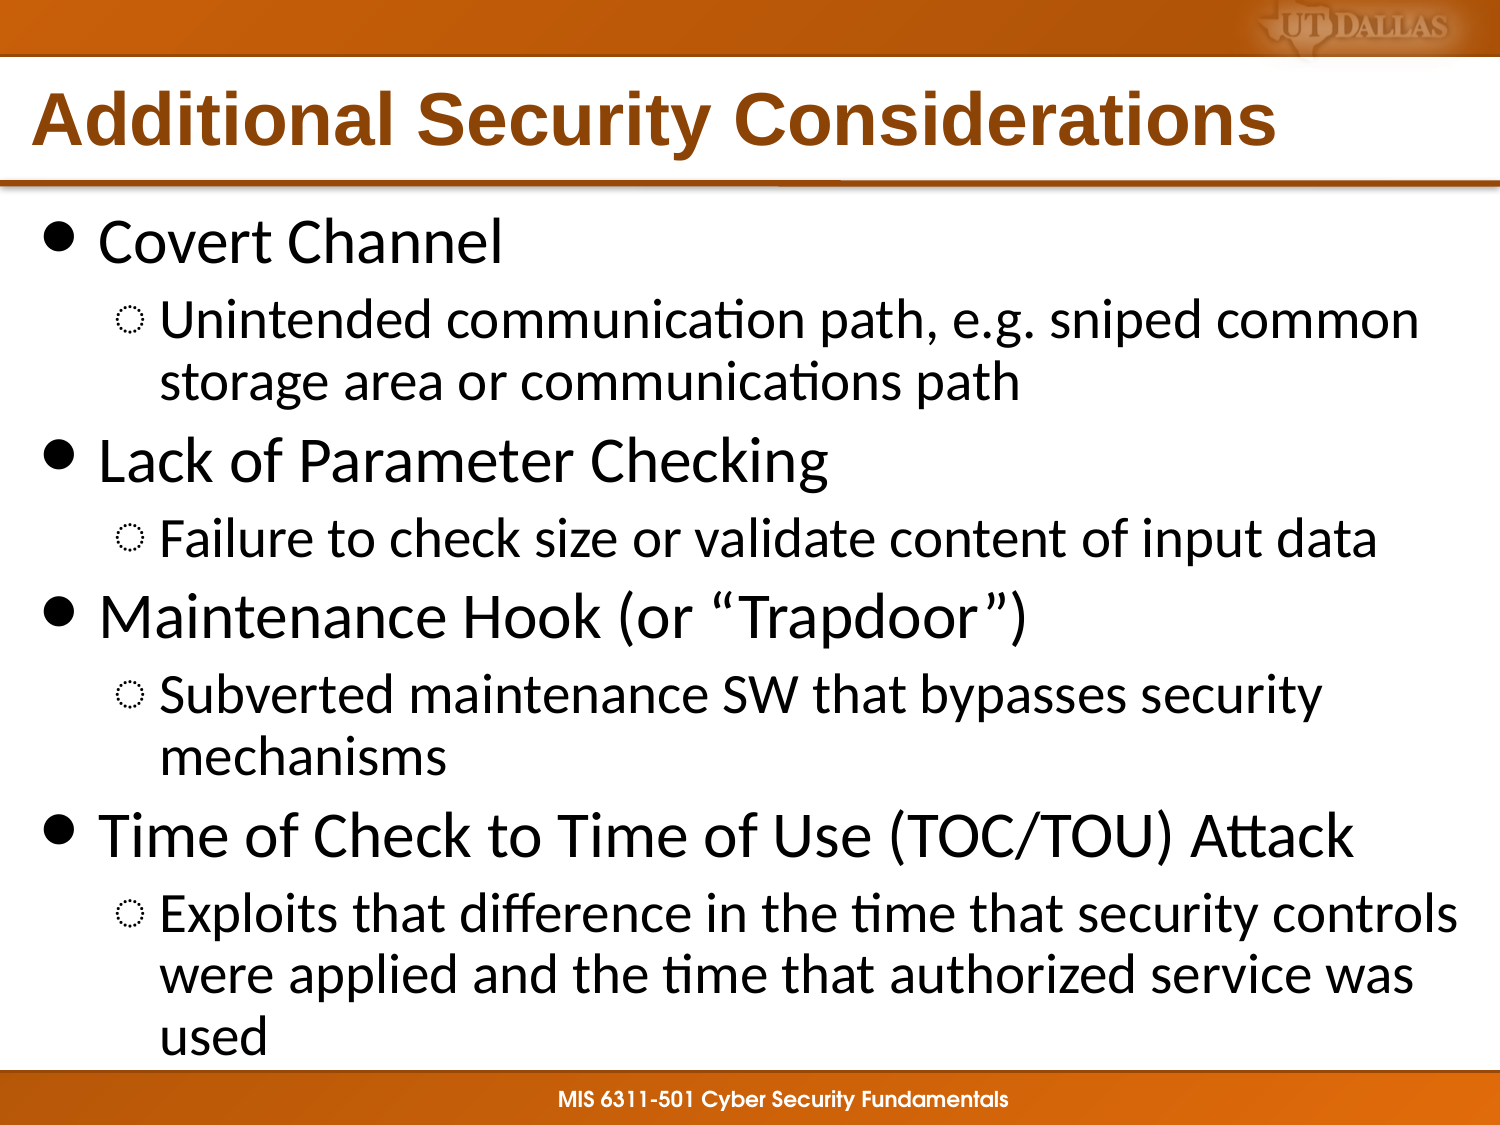

# Additional Security Considerations
Covert Channel
Unintended communication path, e.g. sniped common storage area or communications path
Lack of Parameter Checking
Failure to check size or validate content of input data
Maintenance Hook (or “Trapdoor”)
Subverted maintenance SW that bypasses security mechanisms
Time of Check to Time of Use (TOC/TOU) Attack
Exploits that difference in the time that security controls were applied and the time that authorized service was used